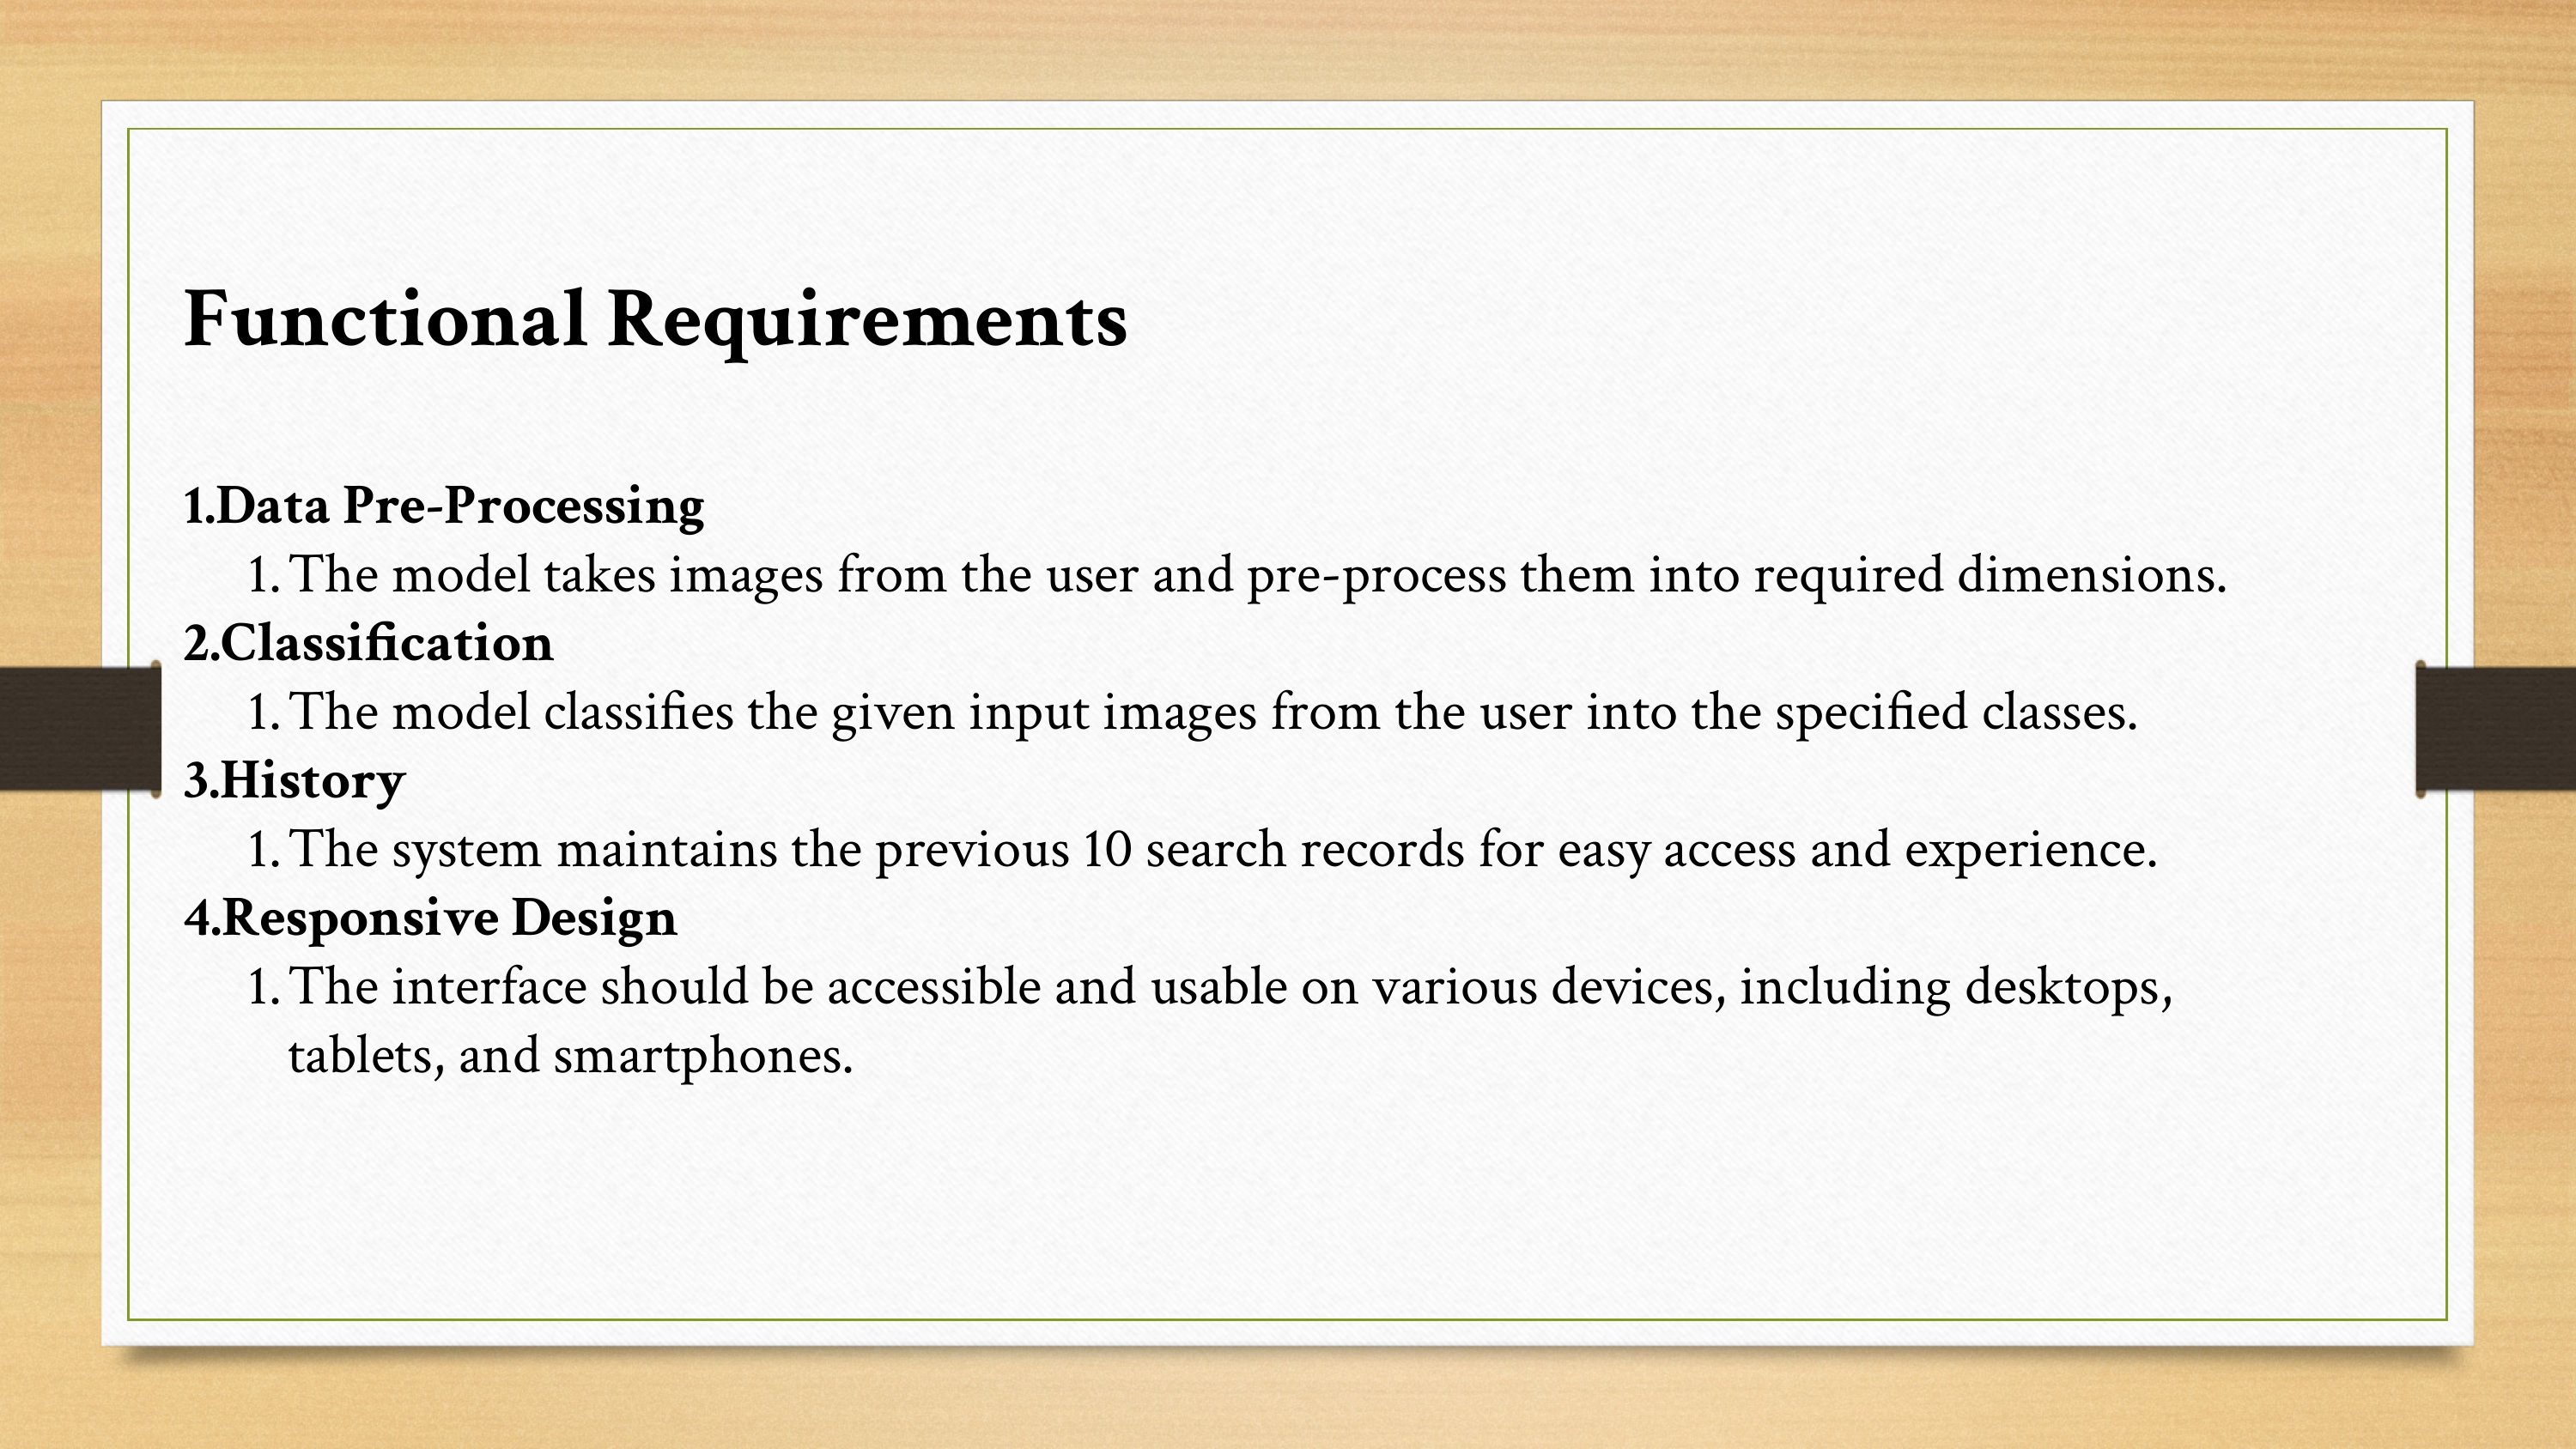

Functional Requirements

Data Pre-Processing
The model takes images from the user and pre-process them into required dimensions.
Classification
The model classifies the given input images from the user into the specified classes.
History
The system maintains the previous 10 search records for easy access and experience.
Responsive Design
The interface should be accessible and usable on various devices, including desktops, tablets, and smartphones.